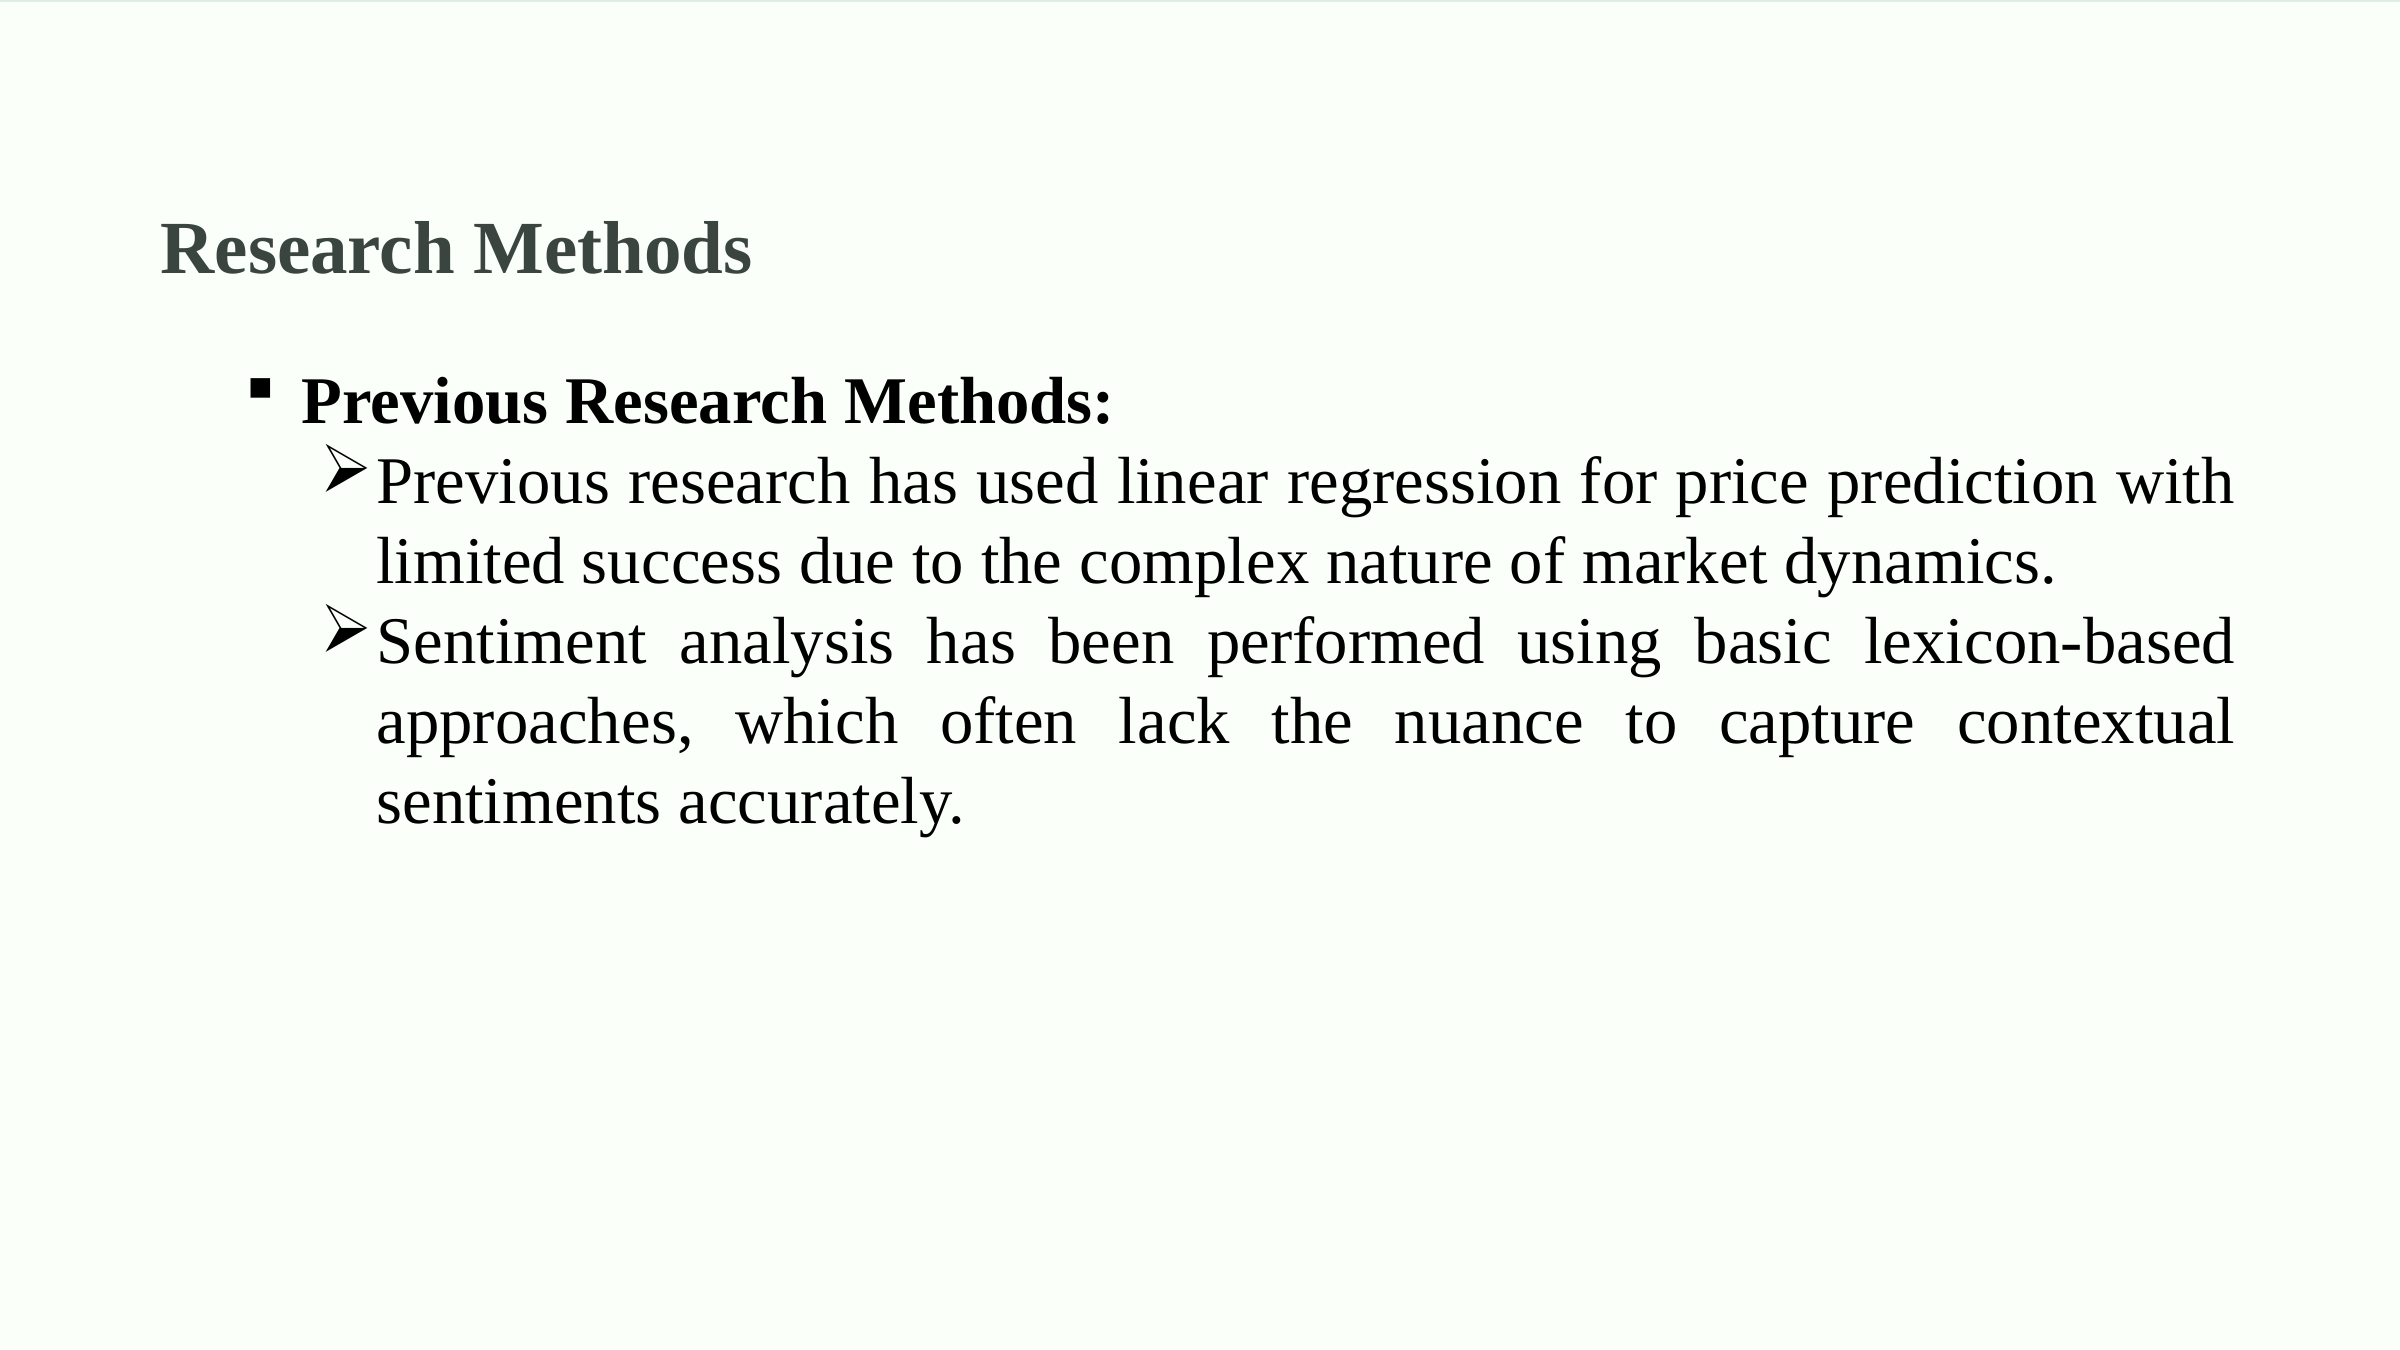

Research Methods
Previous Research Methods:
Previous research has used linear regression for price prediction with limited success due to the complex nature of market dynamics.
Sentiment analysis has been performed using basic lexicon-based approaches, which often lack the nuance to capture contextual sentiments accurately.